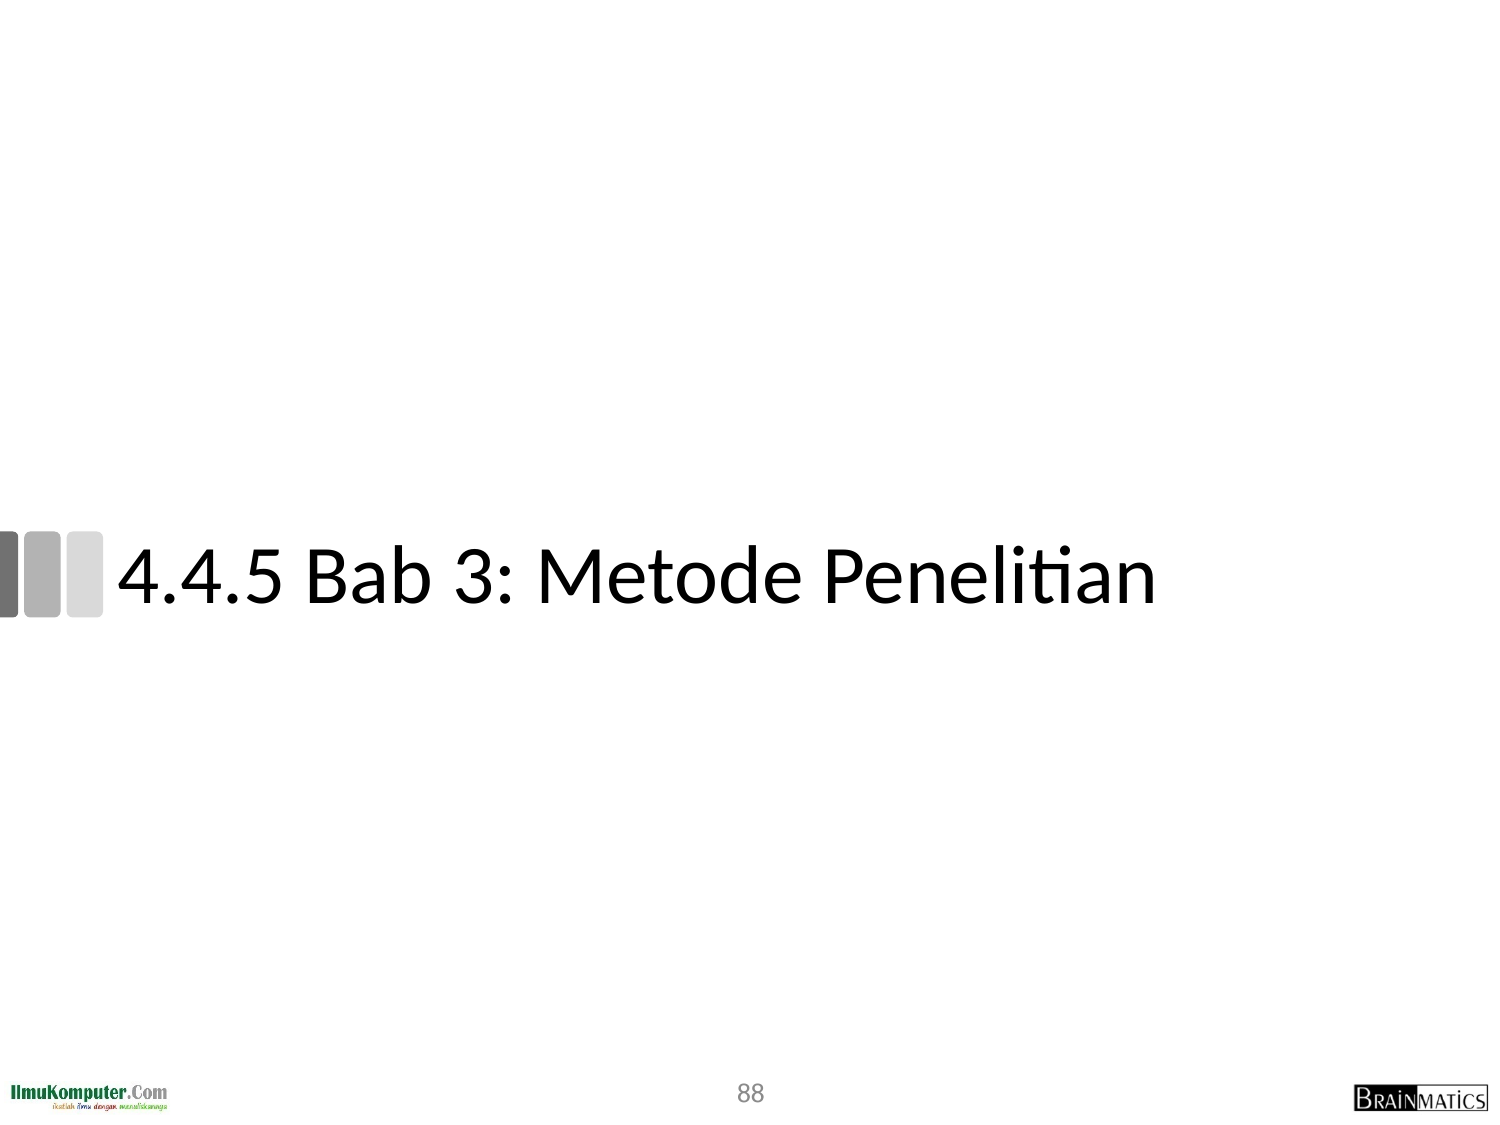

# 4.4.5 Bab 3: Metode Penelitian

88